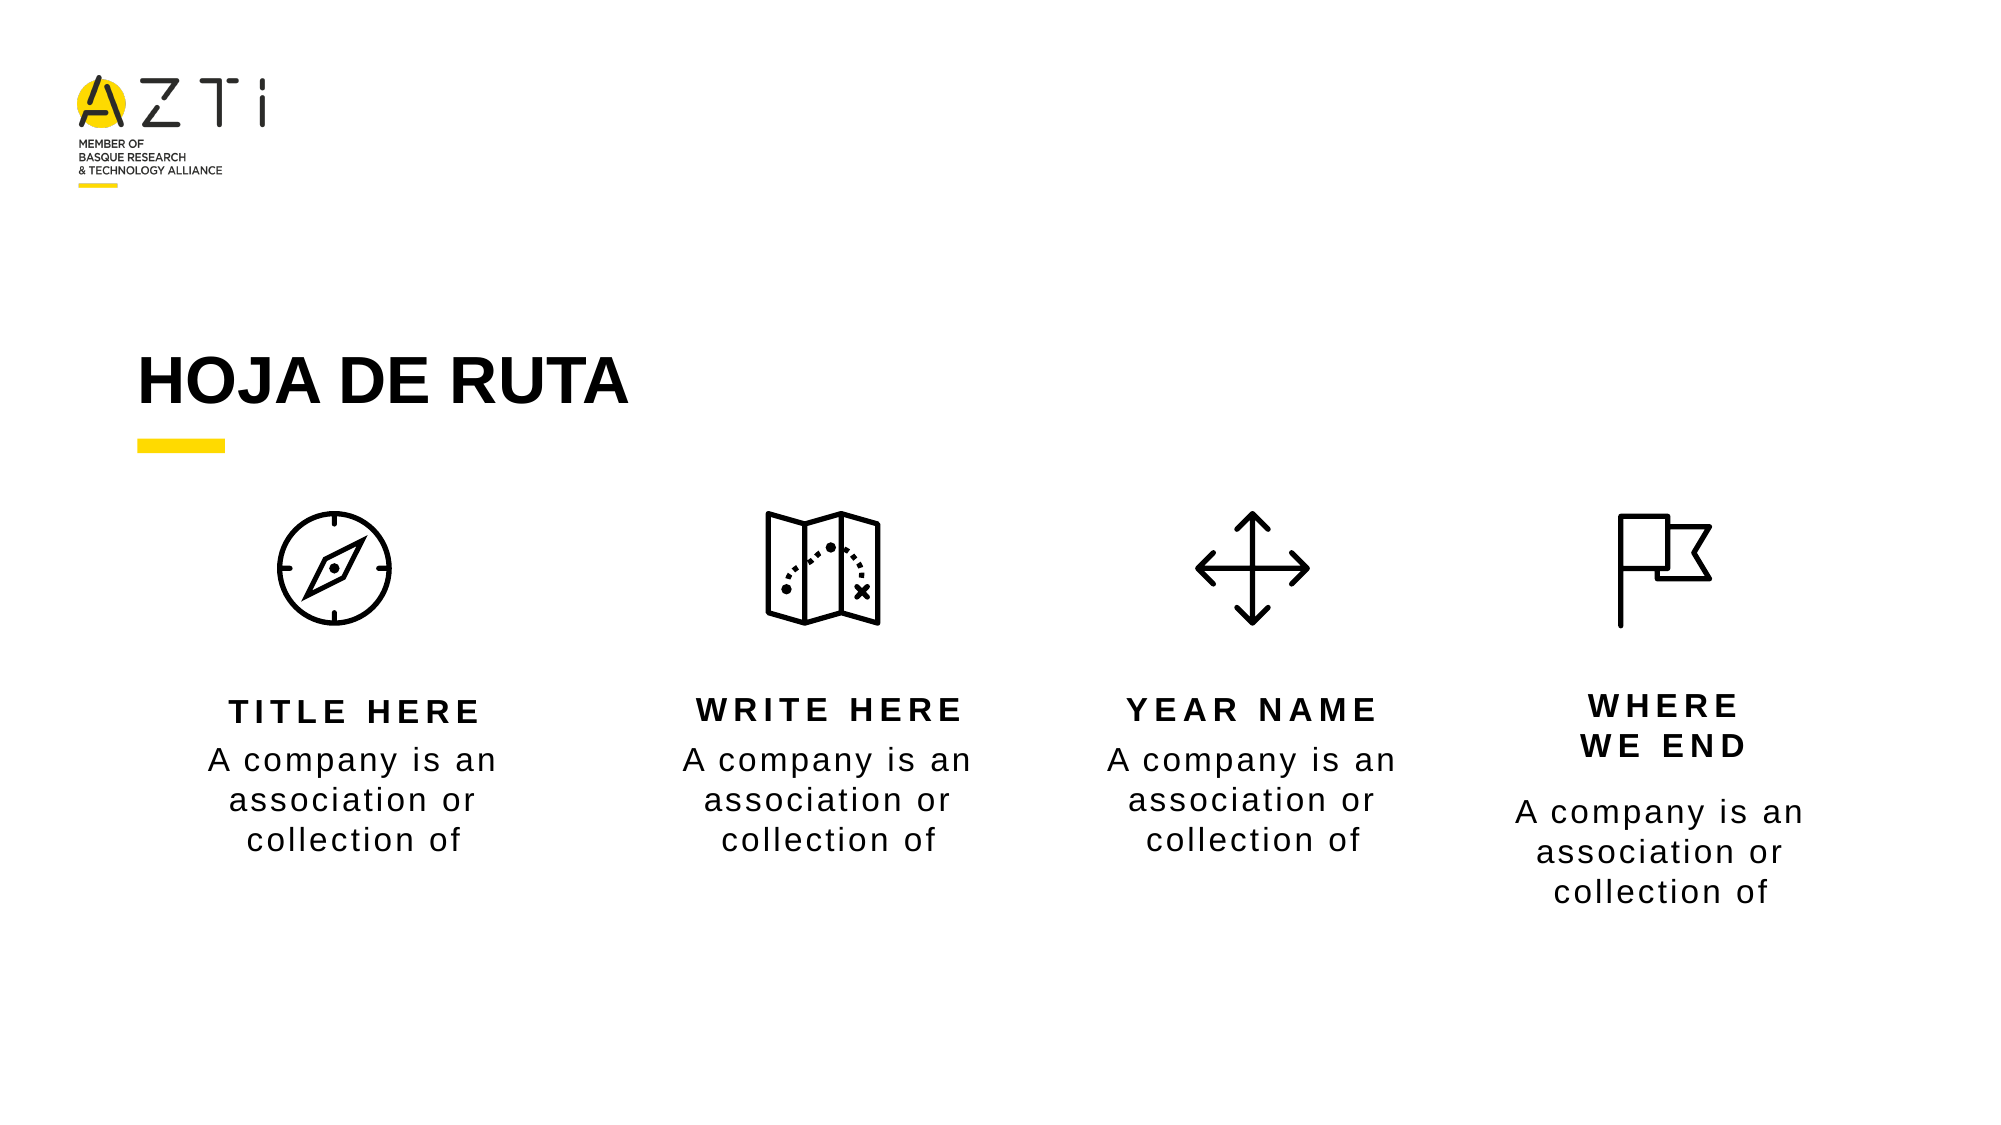

HOJA DE RUTA

WHERE
WE END
WRITE HERE
YEAR NAME
TITLE HERE
A company is an association or collection of
A company is an association or collection of
A company is an association or collection of
A company is an association or collection of